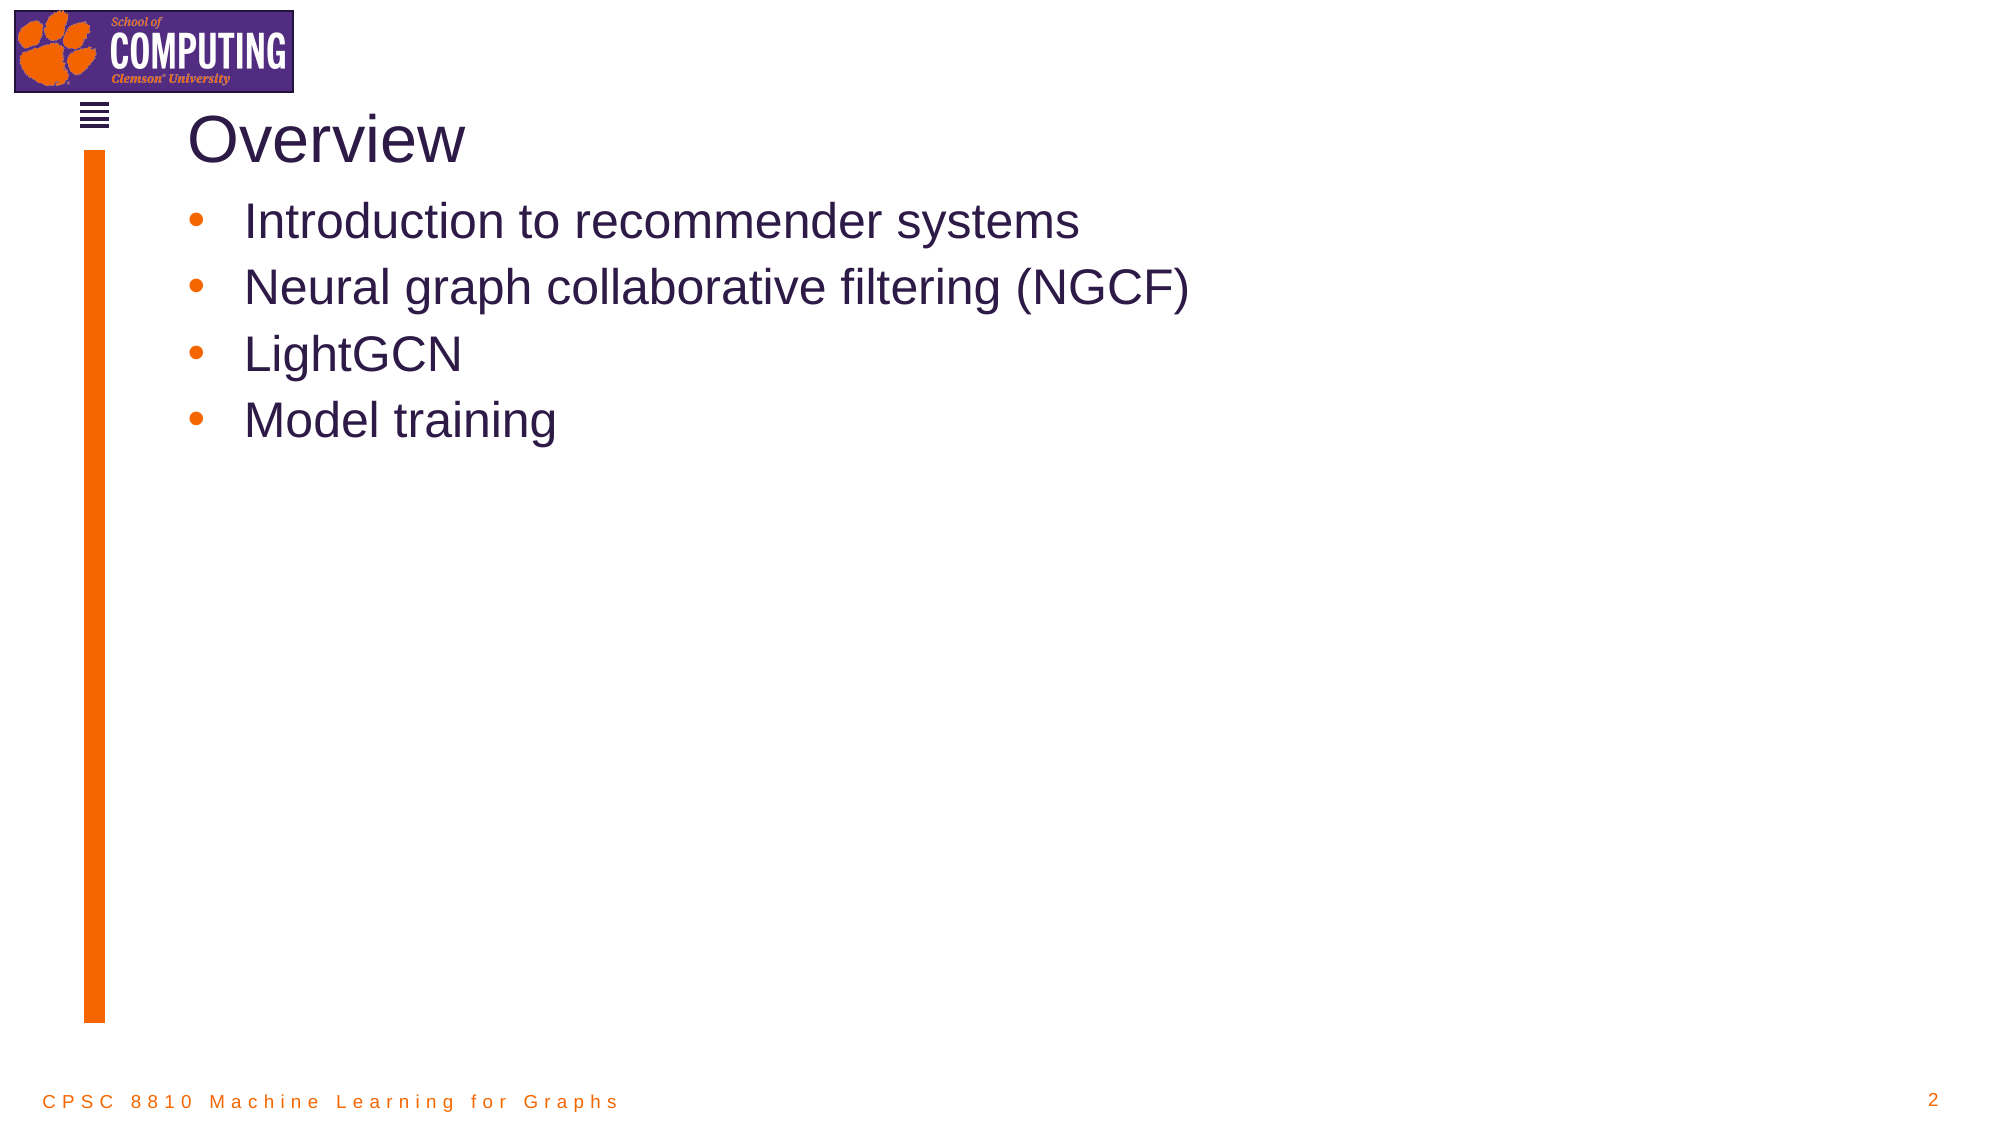

# Overview
Introduction to recommender systems
Neural graph collaborative filtering (NGCF)
LightGCN
Model training